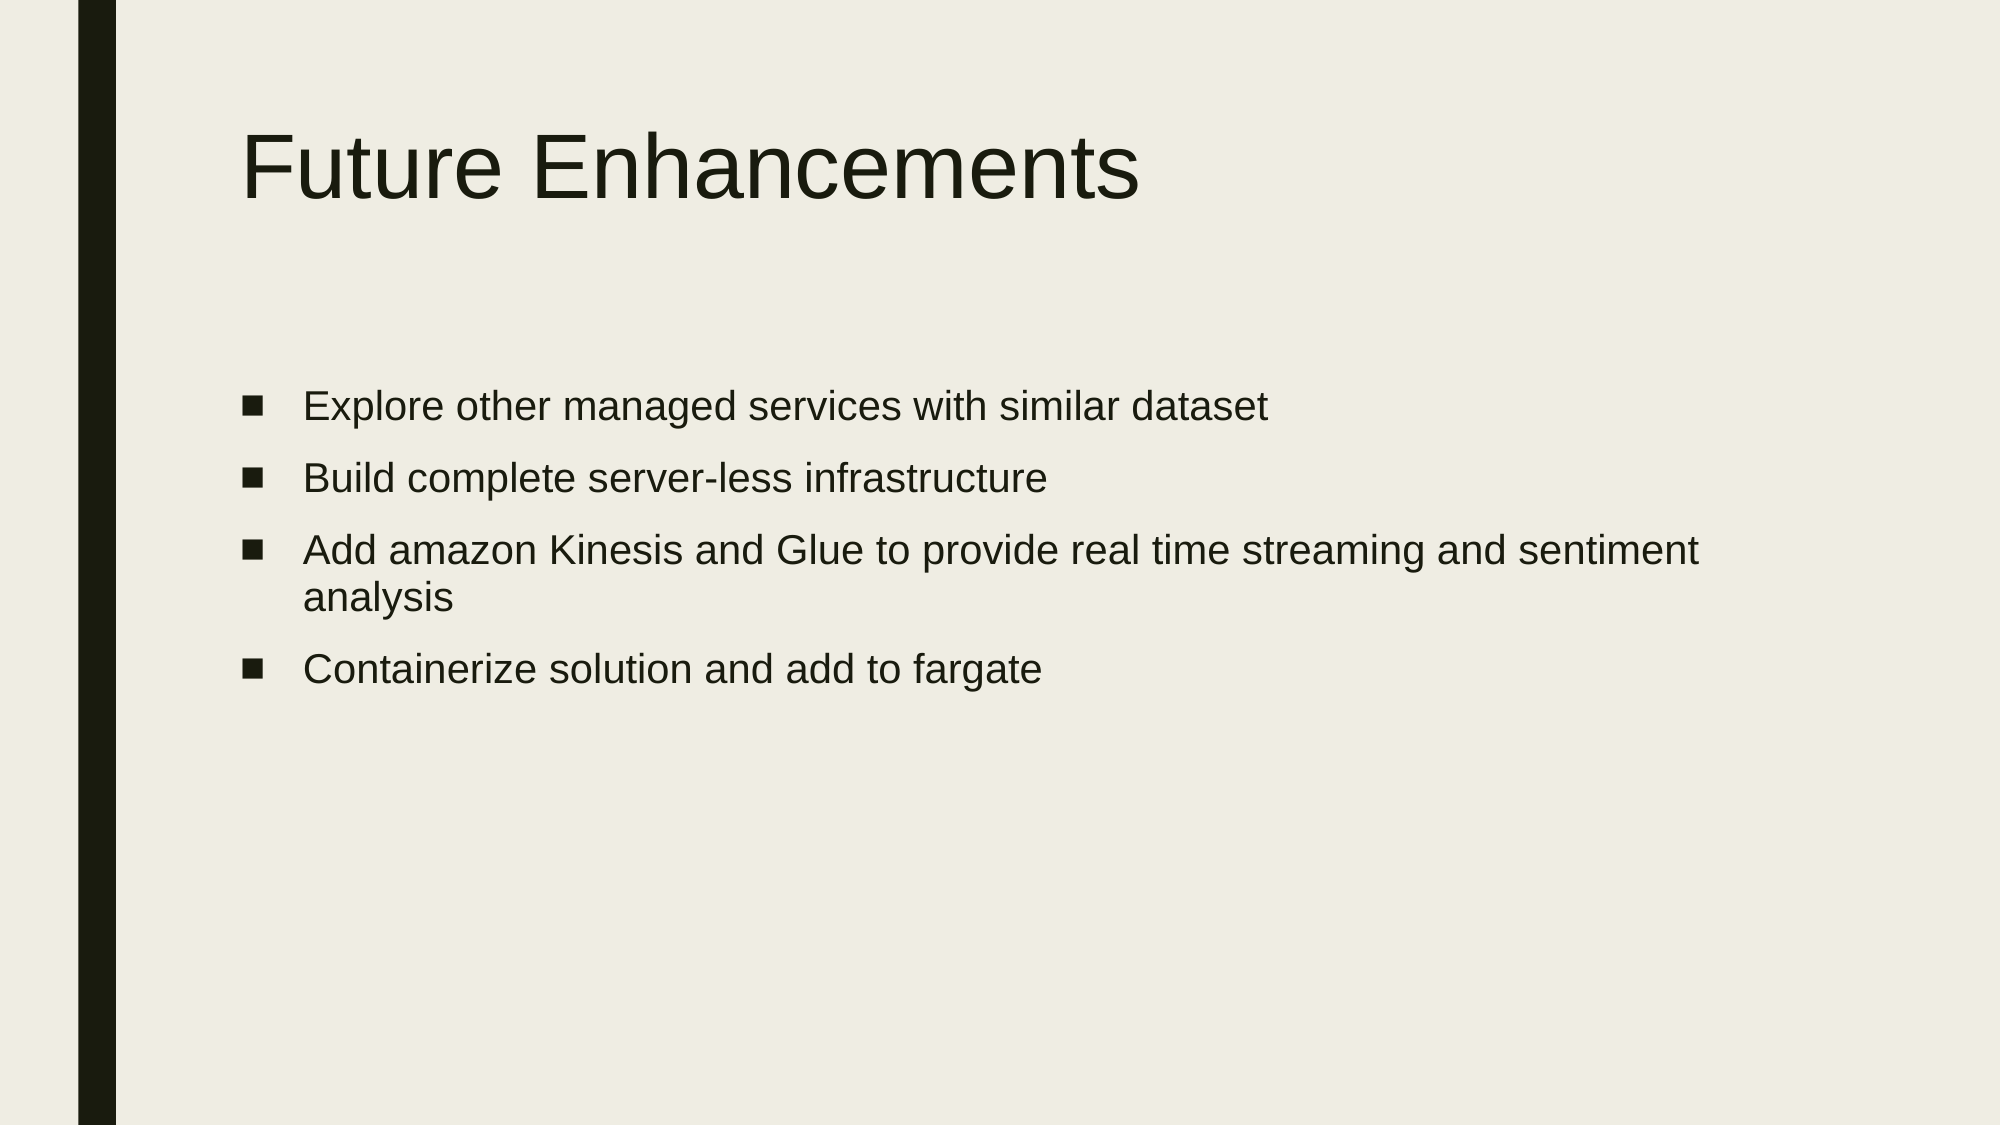

# Future Enhancements
Explore other managed services with similar dataset
Build complete server-less infrastructure
Add amazon Kinesis and Glue to provide real time streaming and sentiment analysis
Containerize solution and add to fargate